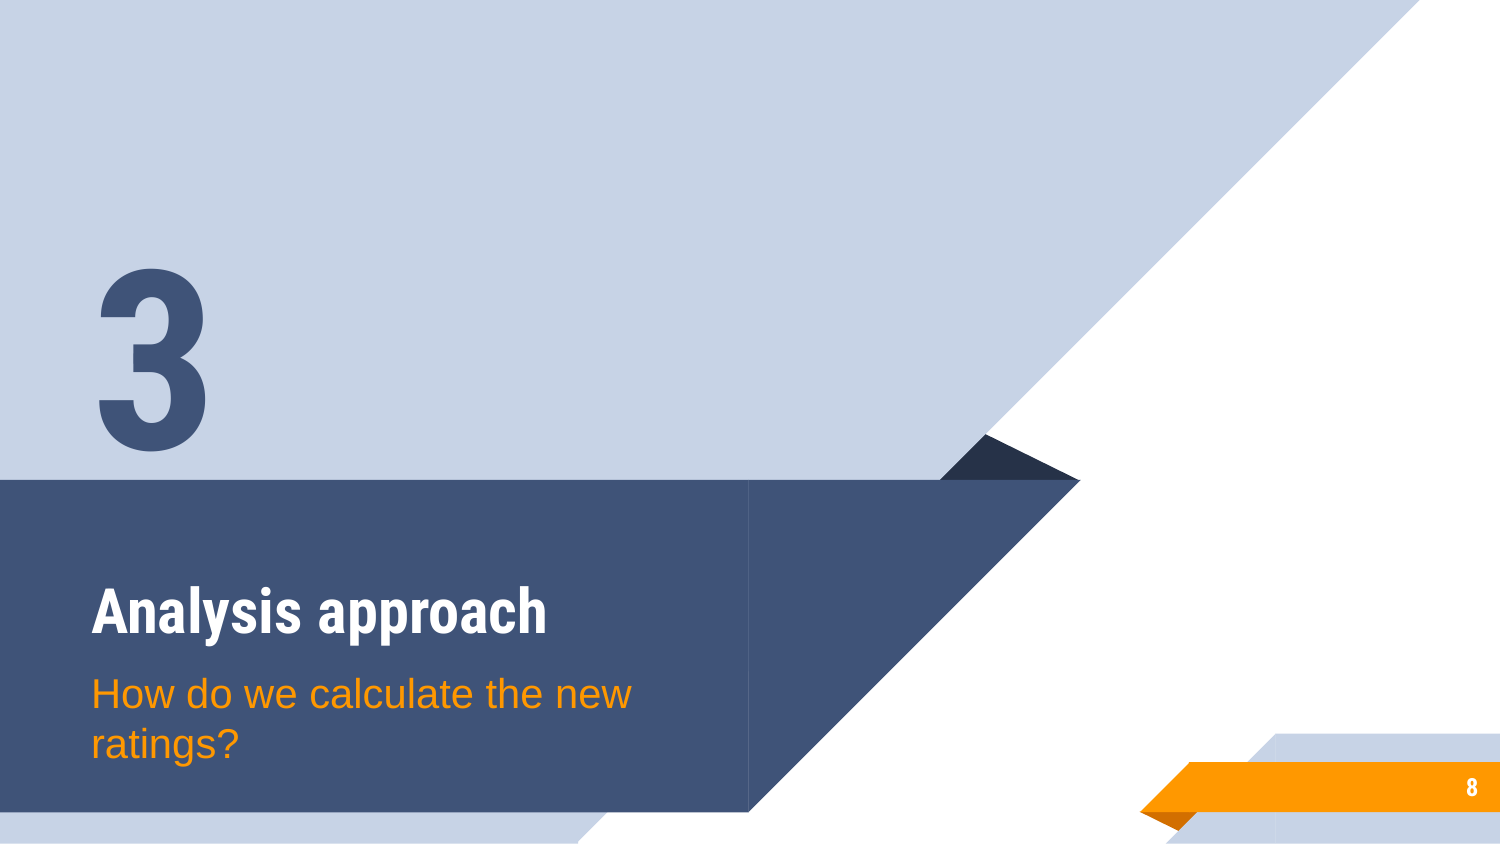

3
# Analysis approach
How do we calculate the new ratings?
8